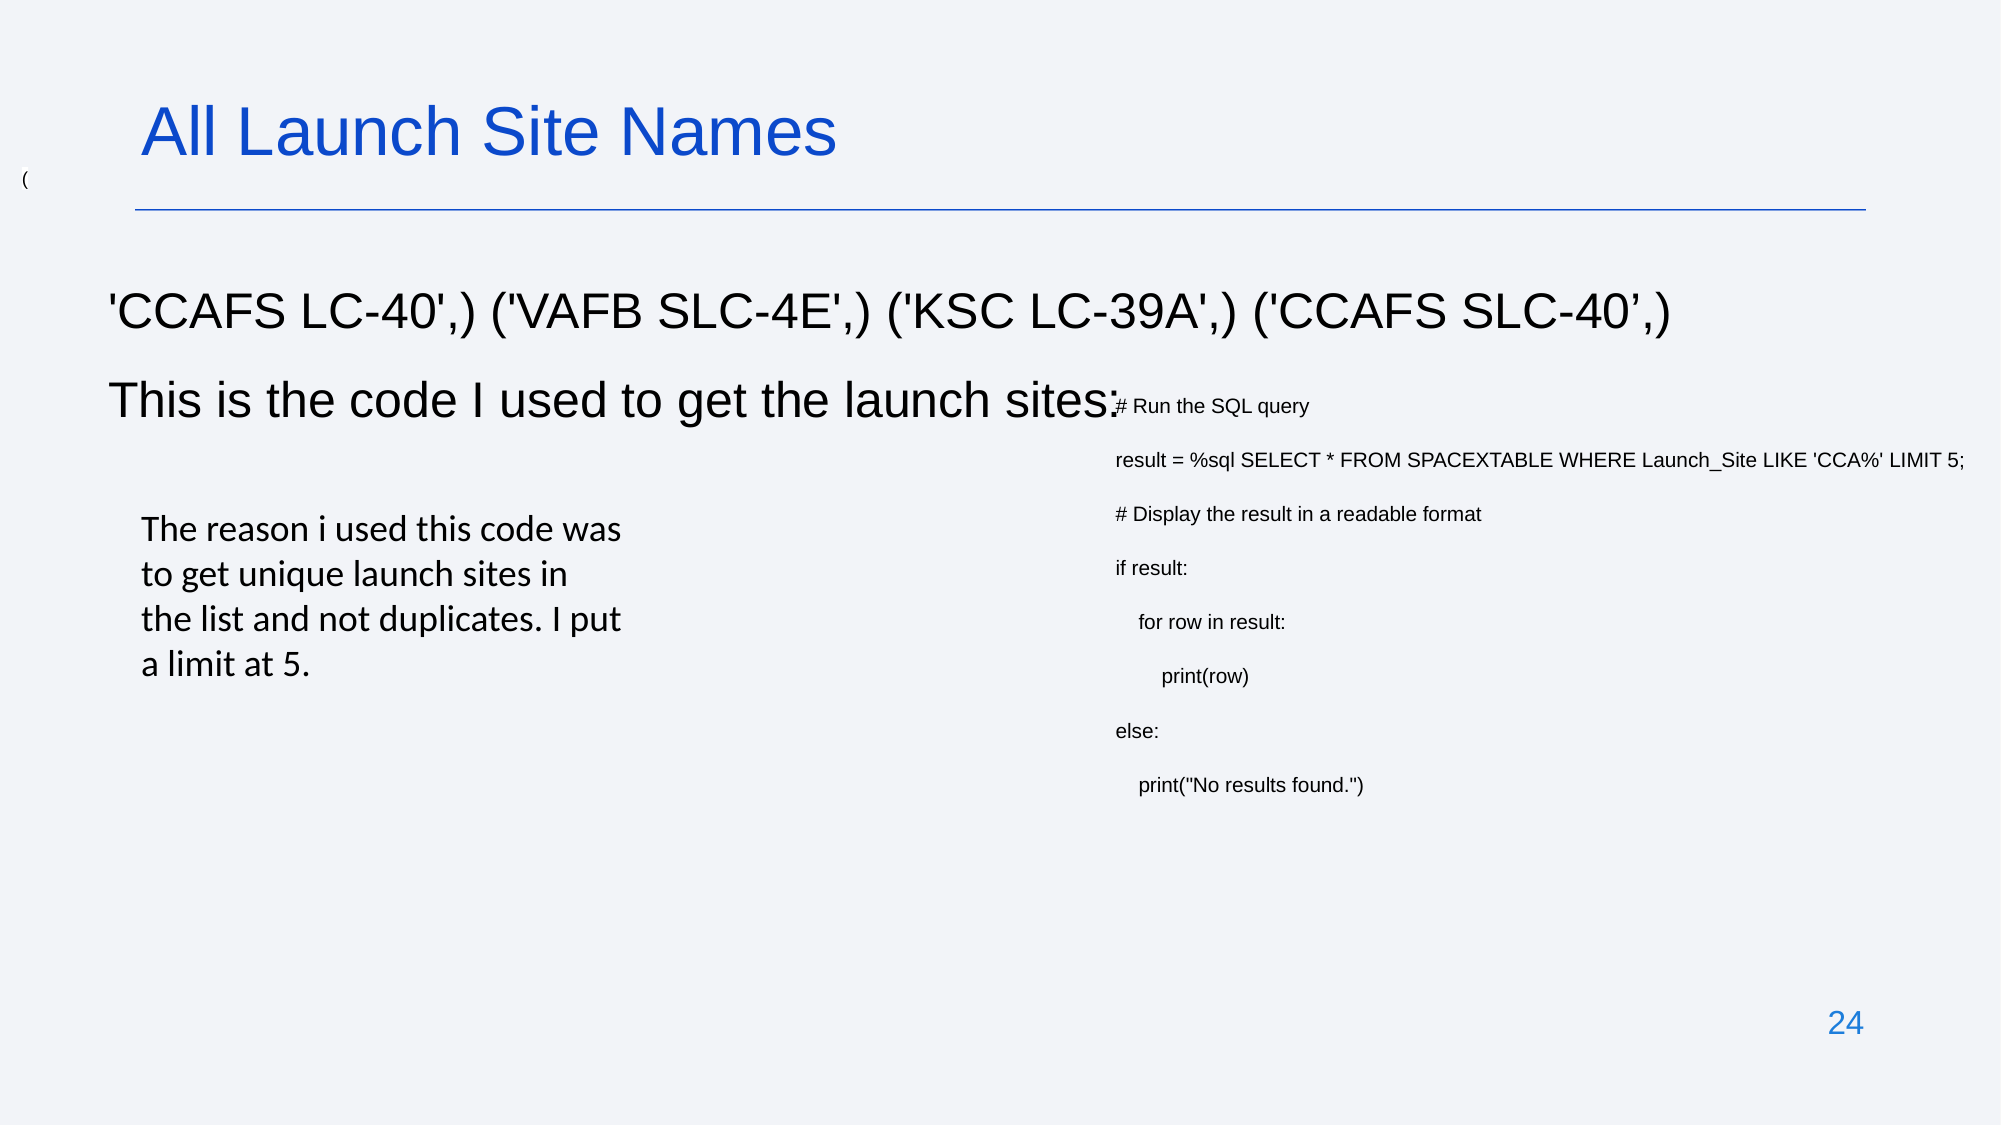

All Launch Site Names
(
'CCAFS LC-40',) ('VAFB SLC-4E',) ('KSC LC-39A',) ('CCAFS SLC-40’,)
This is the code I used to get the launch sites:
# Run the SQL query
result = %sql SELECT * FROM SPACEXTABLE WHERE Launch_Site LIKE 'CCA%' LIMIT 5;
# Display the result in a readable format
if result:
    for row in result:
        print(row)
else:
    print("No results found.")

The reason i used this code was to get unique launch sites in the list and not duplicates. I put a limit at 5.
24